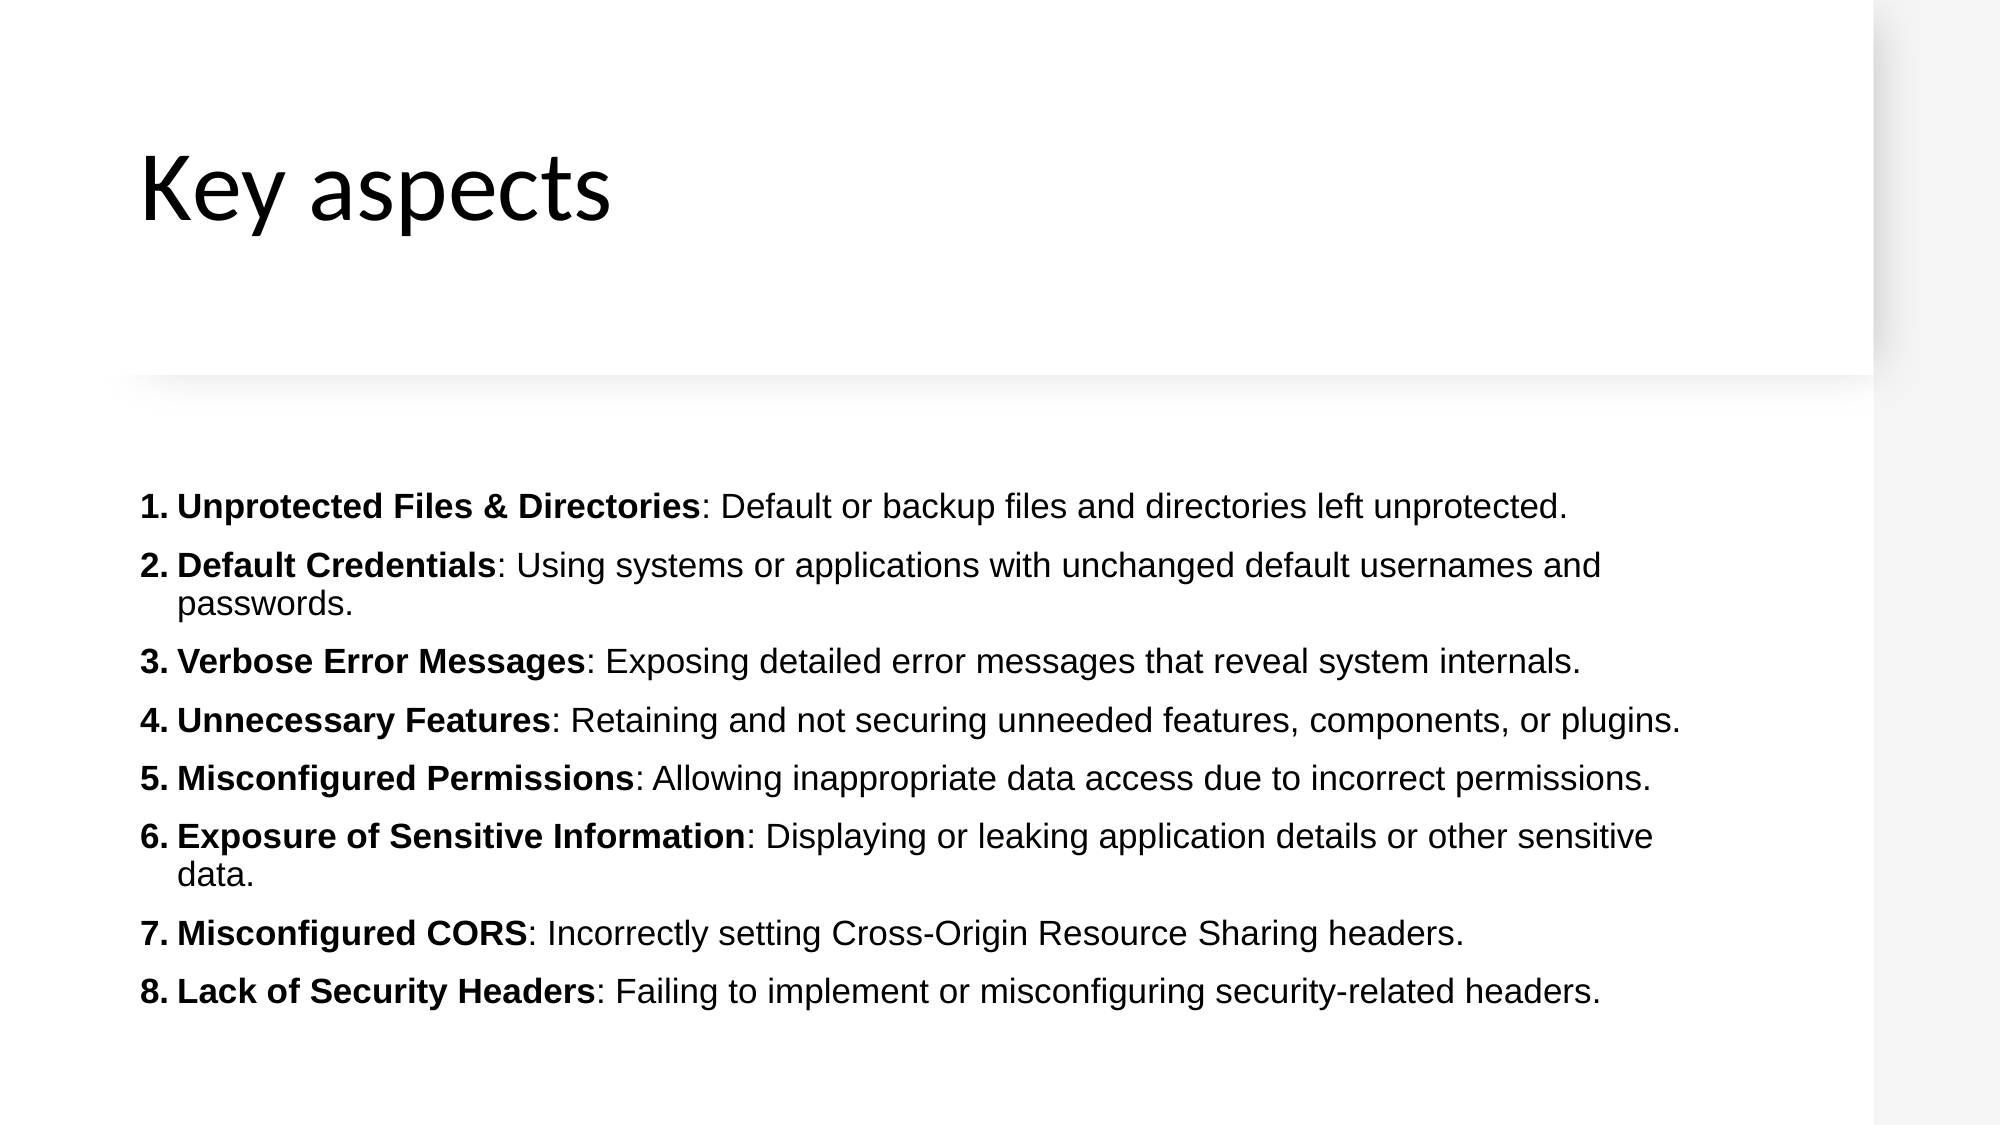

# Key aspects
Unprotected Files & Directories: Default or backup files and directories left unprotected.
Default Credentials: Using systems or applications with unchanged default usernames and passwords.
Verbose Error Messages: Exposing detailed error messages that reveal system internals.
Unnecessary Features: Retaining and not securing unneeded features, components, or plugins.
Misconfigured Permissions: Allowing inappropriate data access due to incorrect permissions.
Exposure of Sensitive Information: Displaying or leaking application details or other sensitive data.
Misconfigured CORS: Incorrectly setting Cross-Origin Resource Sharing headers.
Lack of Security Headers: Failing to implement or misconfiguring security-related headers.